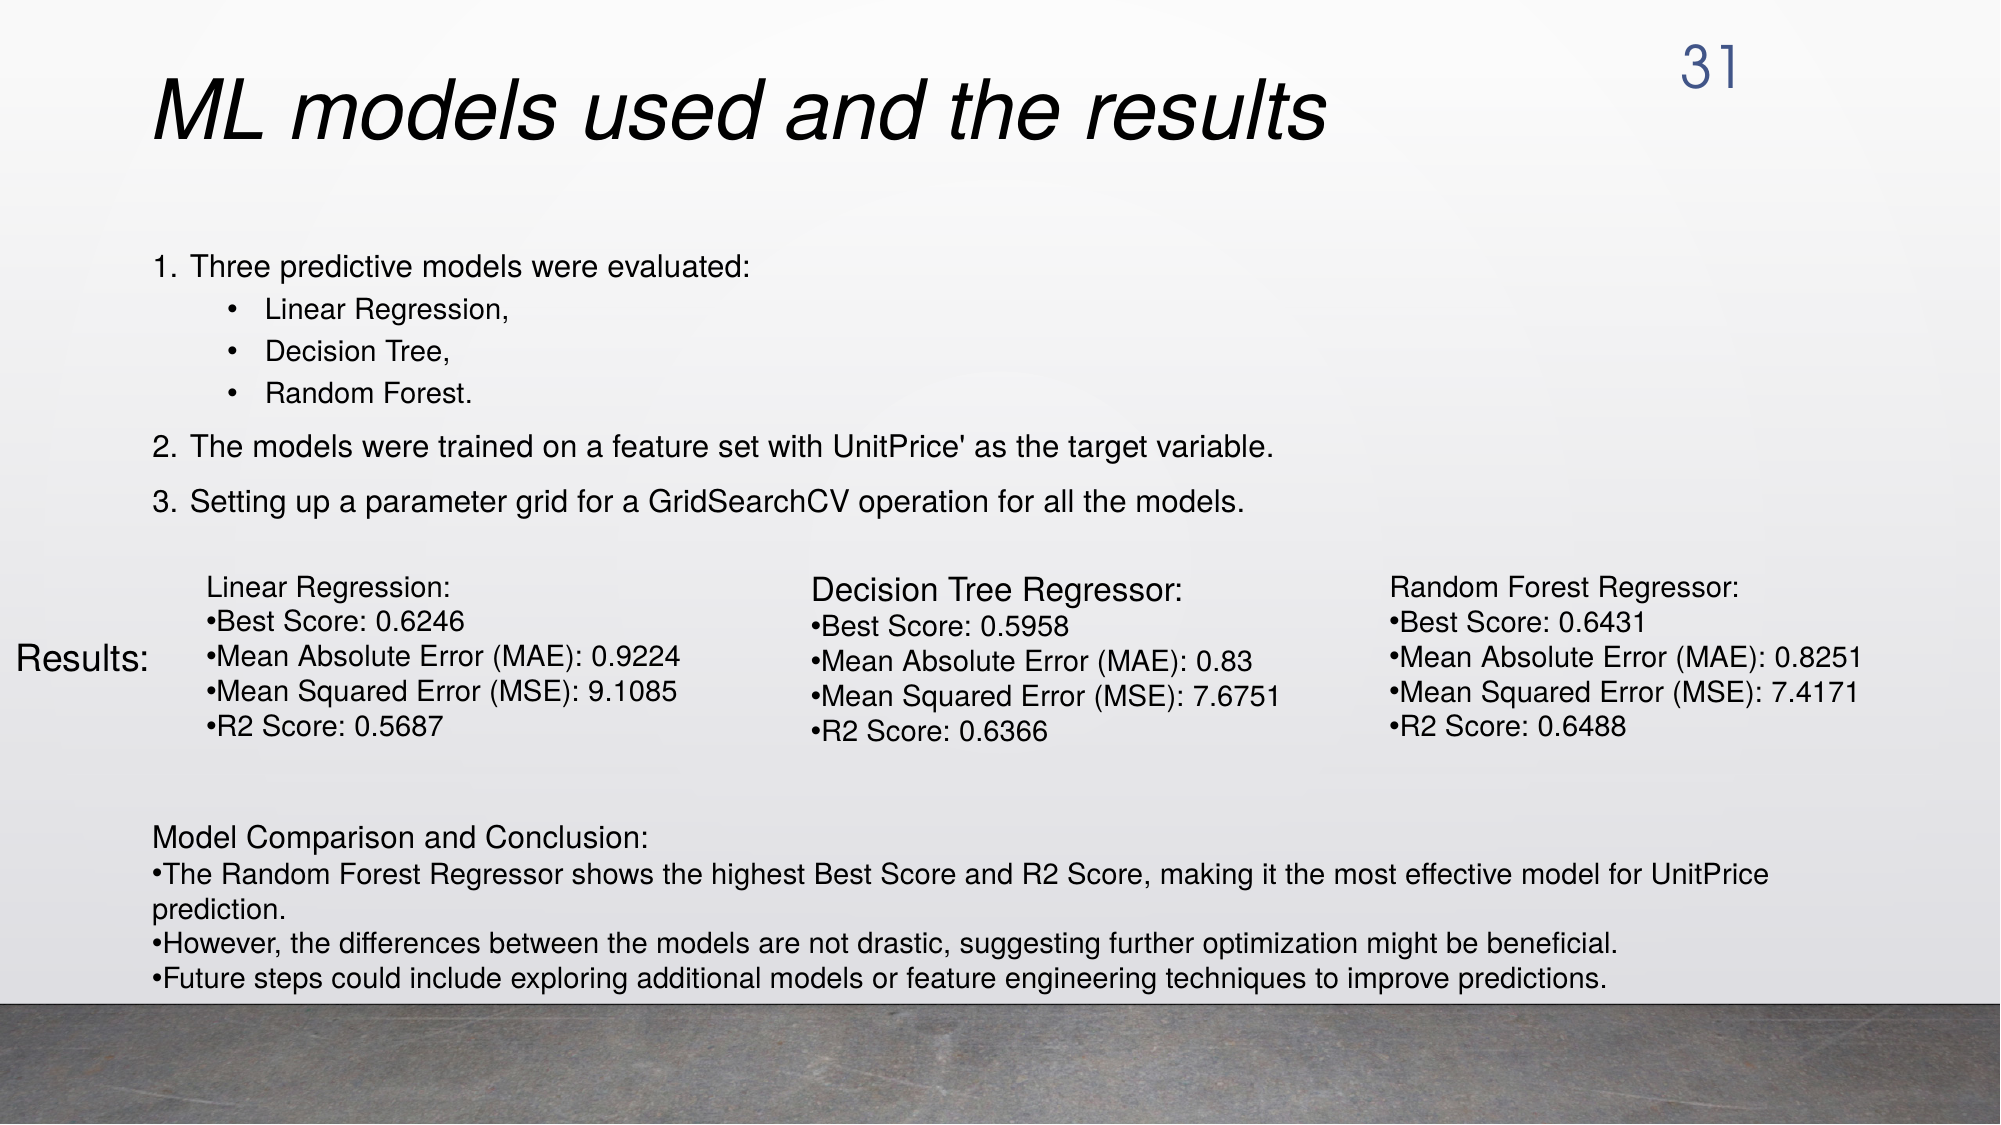

31
ML models used and the results
Three predictive models were evaluated:
Linear Regression,
Decision Tree,
Random Forest.
The models were trained on a feature set with UnitPrice' as the target variable.
Setting up a parameter grid for a GridSearchCV operation for all the models.

Linear Regression:
Best Score: 0.6246
Mean Absolute Error (MAE): 0.9224
Mean Squared Error (MSE): 9.1085
R2 Score: 0.5687

Decision Tree Regressor:
Best Score: 0.5958
Mean Absolute Error (MAE): 0.83
Mean Squared Error (MSE): 7.6751
R2 Score: 0.6366
Random Forest Regressor:
Best Score: 0.6431
Mean Absolute Error (MAE): 0.8251
Mean Squared Error (MSE): 7.4171
R2 Score: 0.6488
Results:

Model Comparison and Conclusion:
The Random Forest Regressor shows the highest Best Score and R2 Score, making it the most effective model for UnitPrice prediction.
However, the differences between the models are not drastic, suggesting further optimization might be beneficial.
Future steps could include exploring additional models or feature engineering techniques to improve predictions.